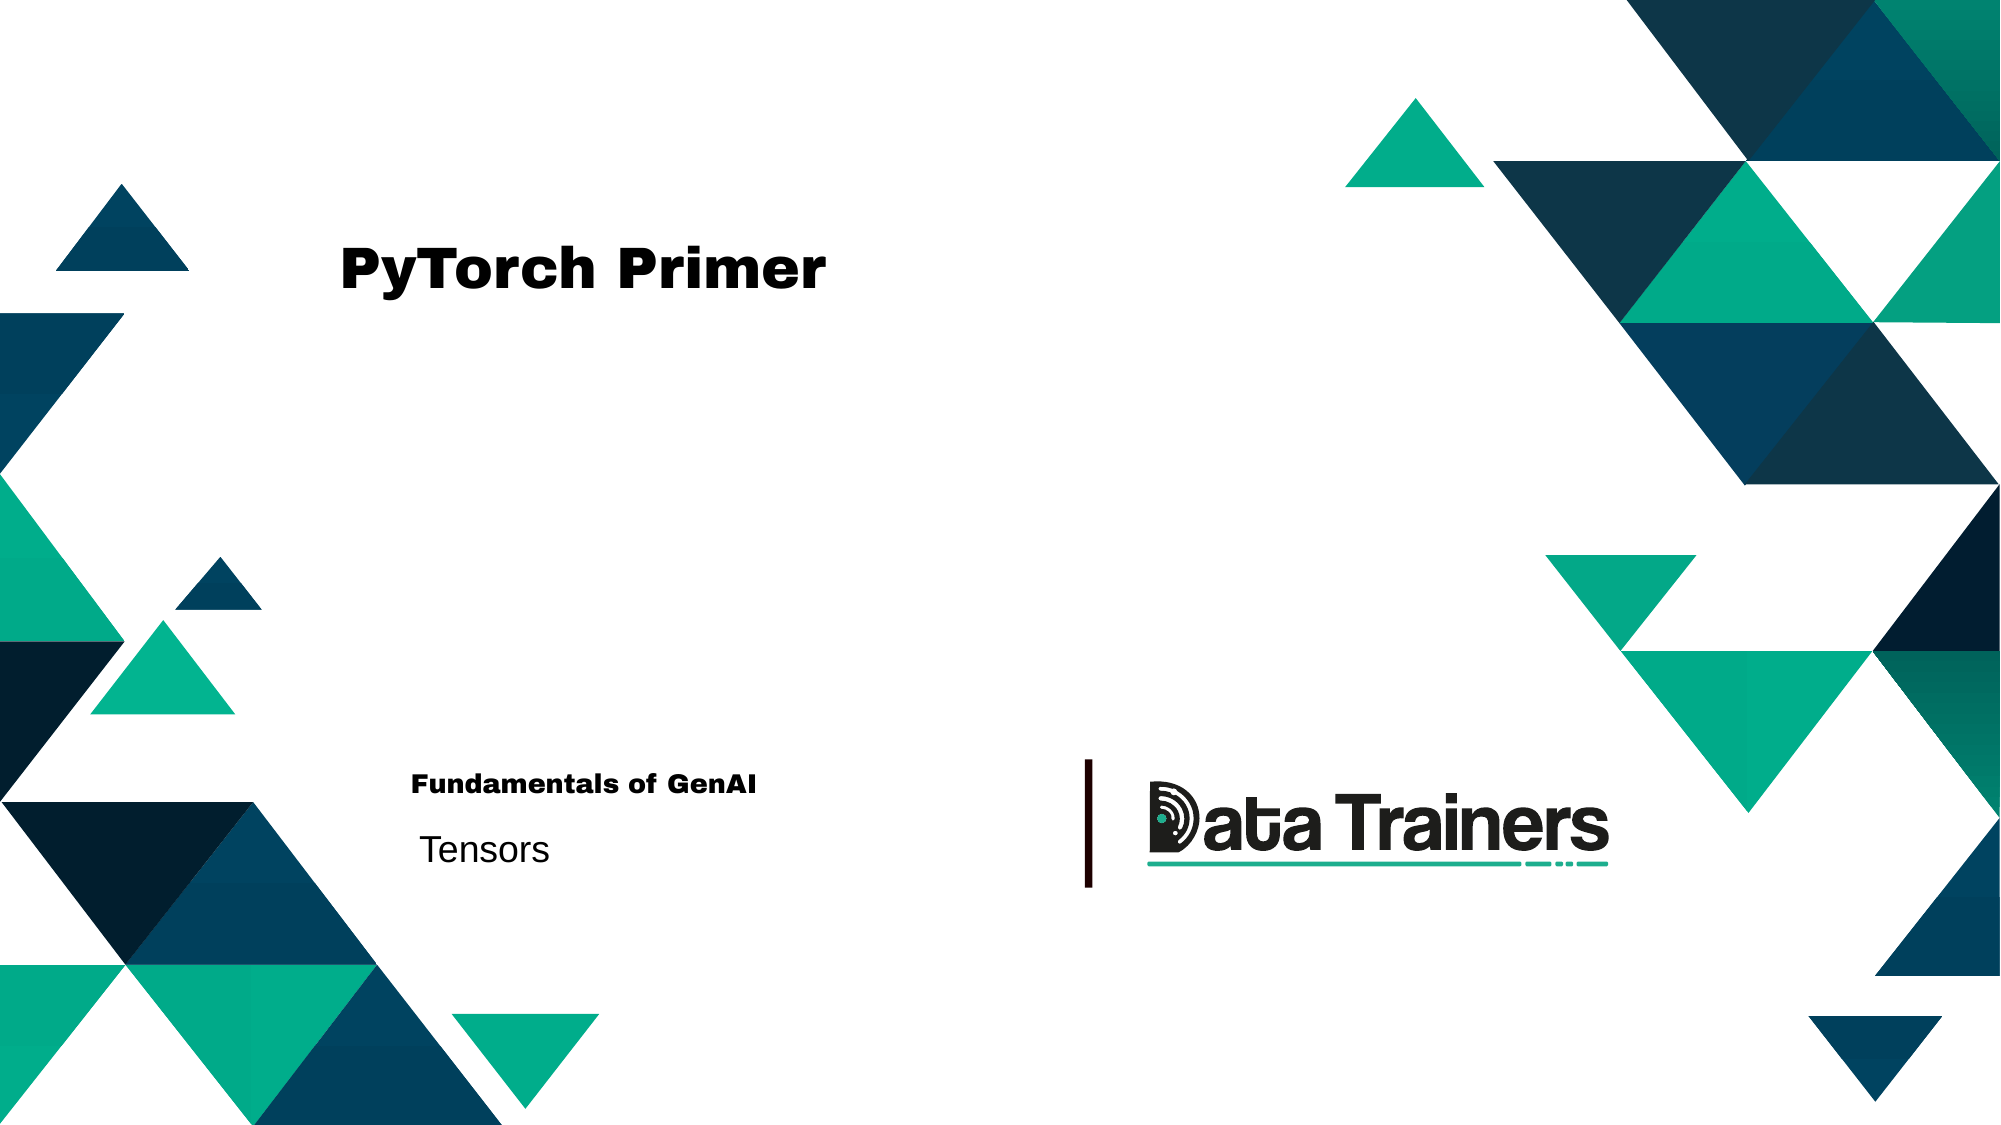

PyTorch Primer
# Fundamentals of GenAI

Tensors